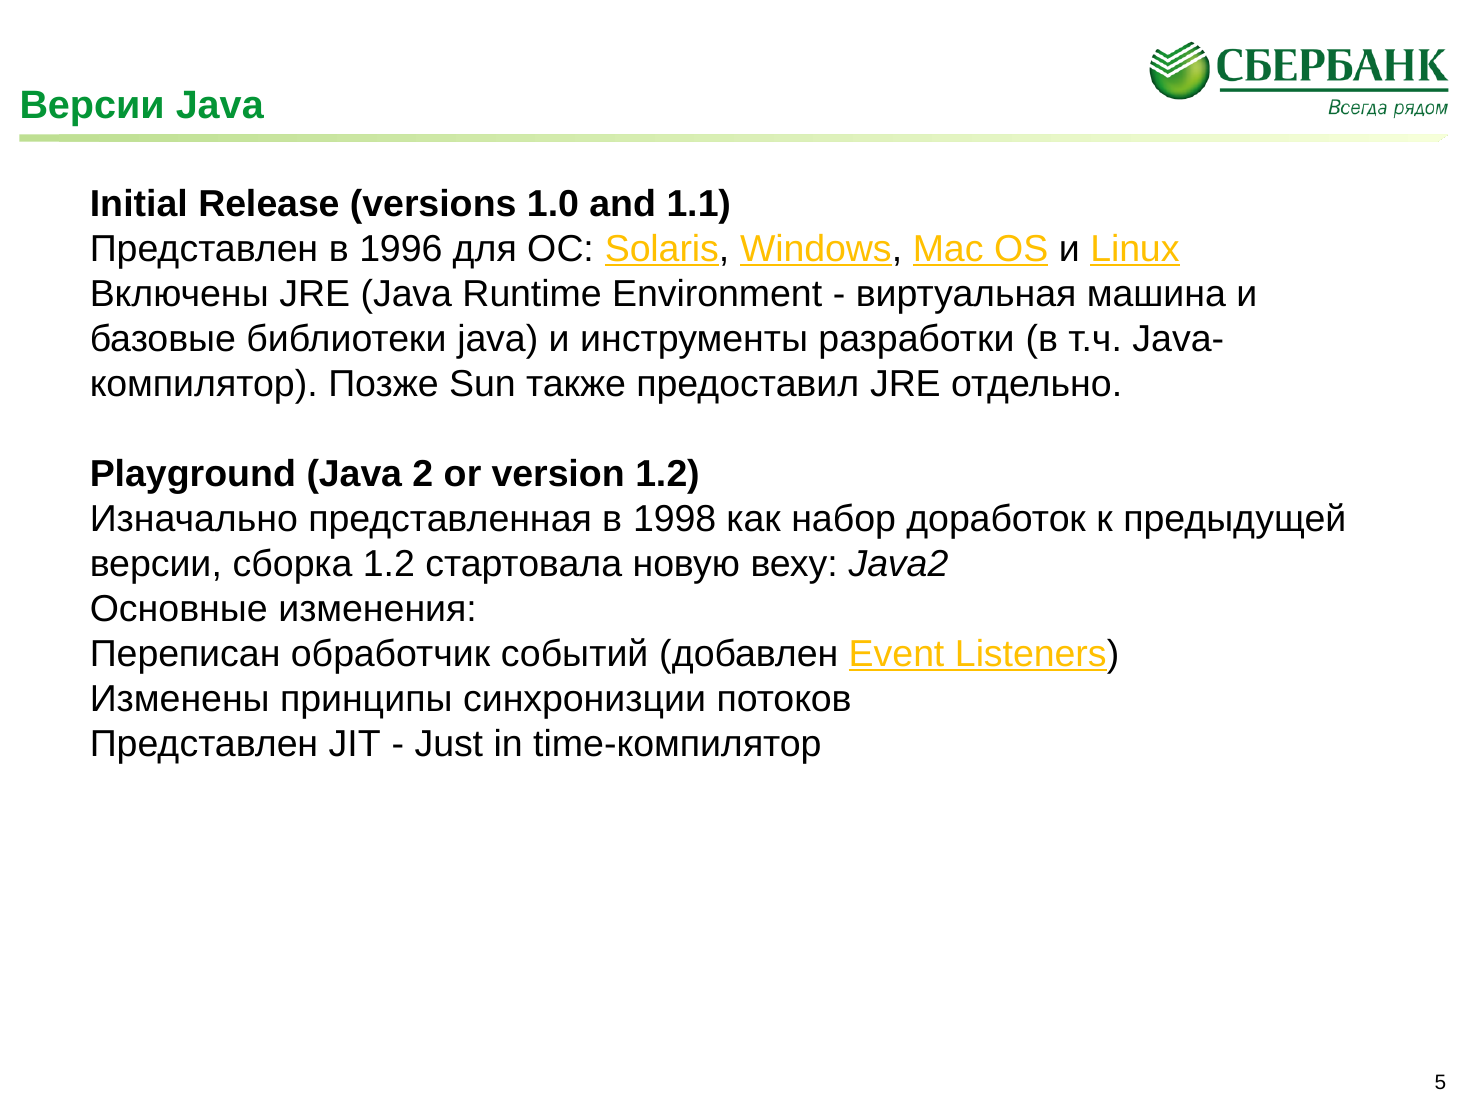

# Версии Java
Initial Release (versions 1.0 and 1.1)
Представлен в 1996 для ОС: Solaris, Windows, Mac OS и Linux
Включены JRE (Java Runtime Environment - виртуальная машина и базовые библиотеки java) и инструменты разработки (в т.ч. Java-компилятор). Позже Sun также предоставил JRE отдельно.

Playground (Java 2 or version 1.2)
Изначально представленная в 1998 как набор доработок к предыдущей версии, сборка 1.2 стартовала новую веху: Java2
Основные изменения:
Переписан обработчик событий (добавлен Event Listeners)
Изменены принципы синхронизции потоков
Представлен JIT - Just in time-компилятор